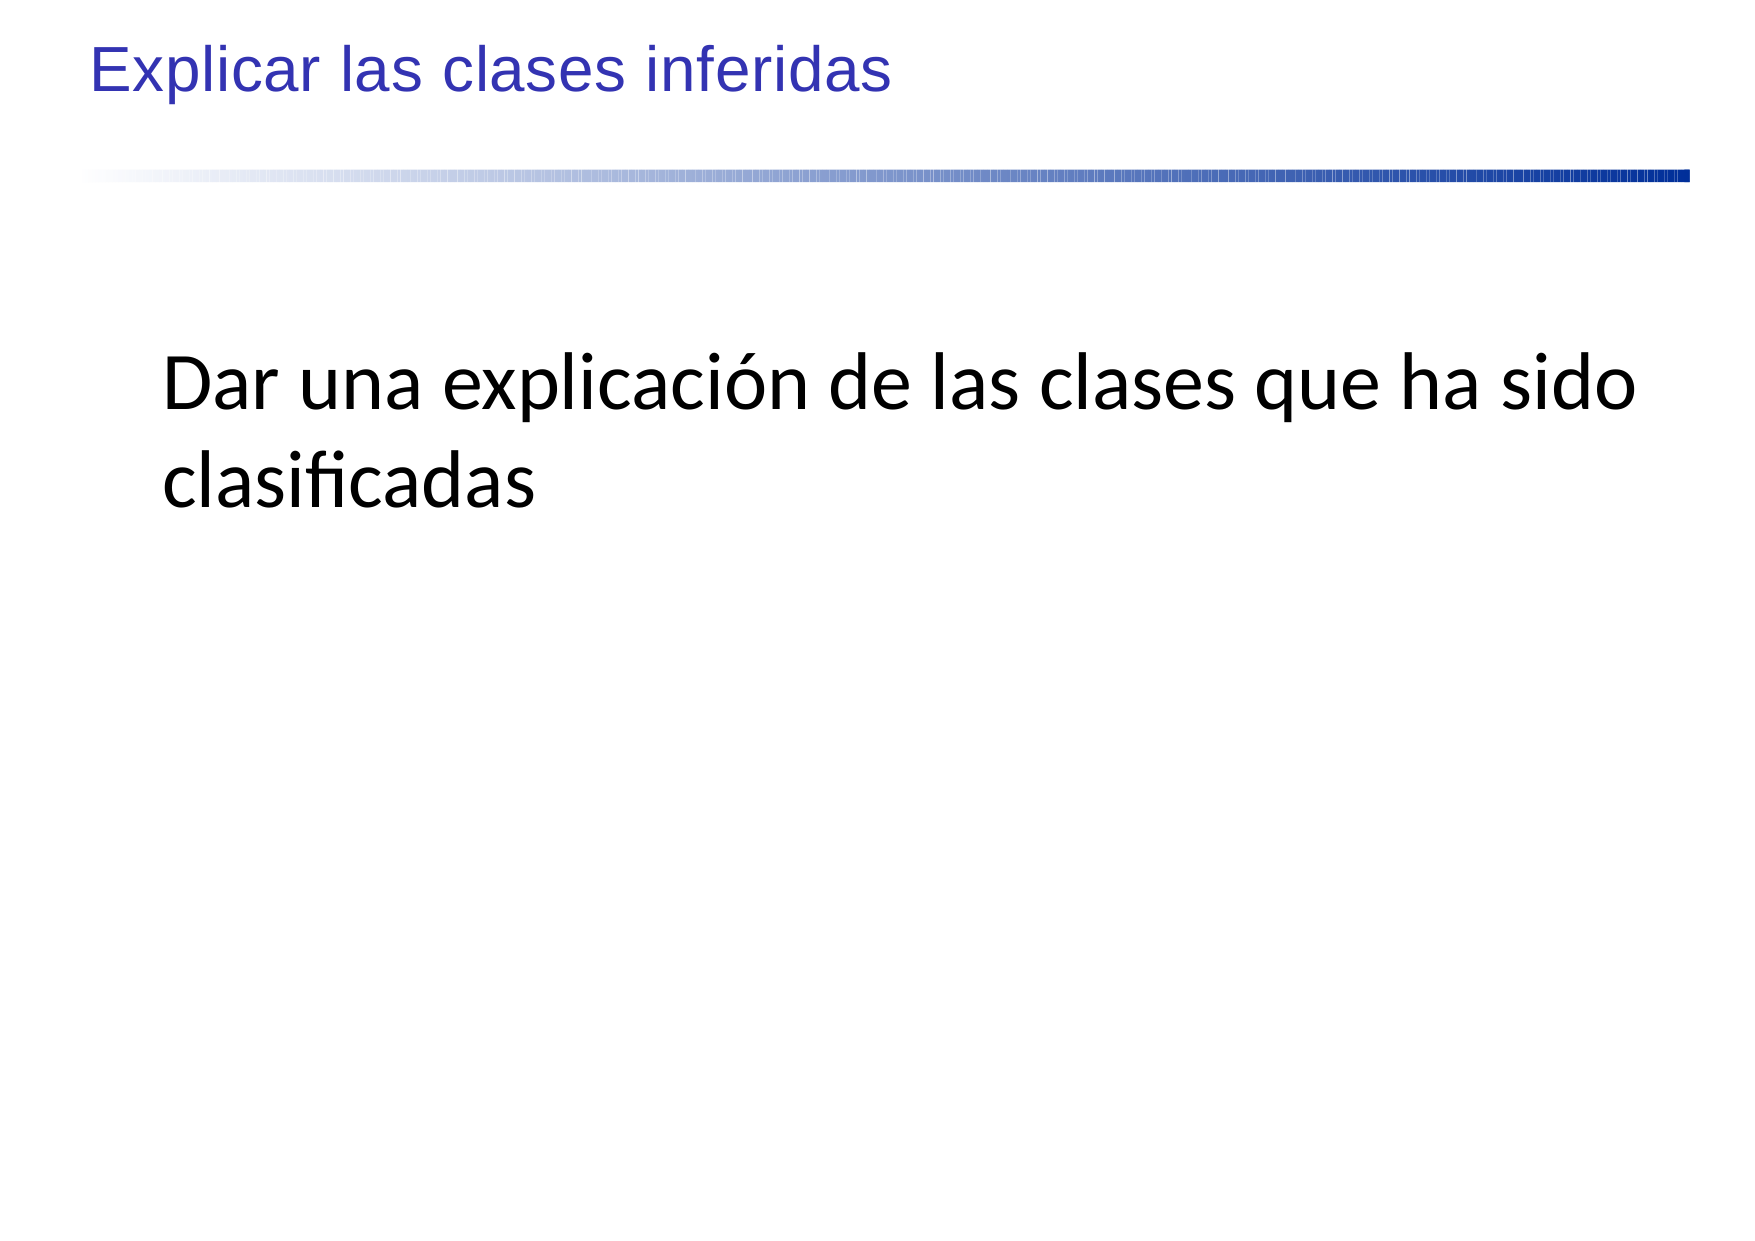

Explicar las clases inferidas
Dar una explicación de las clases que ha sido
clasificadas